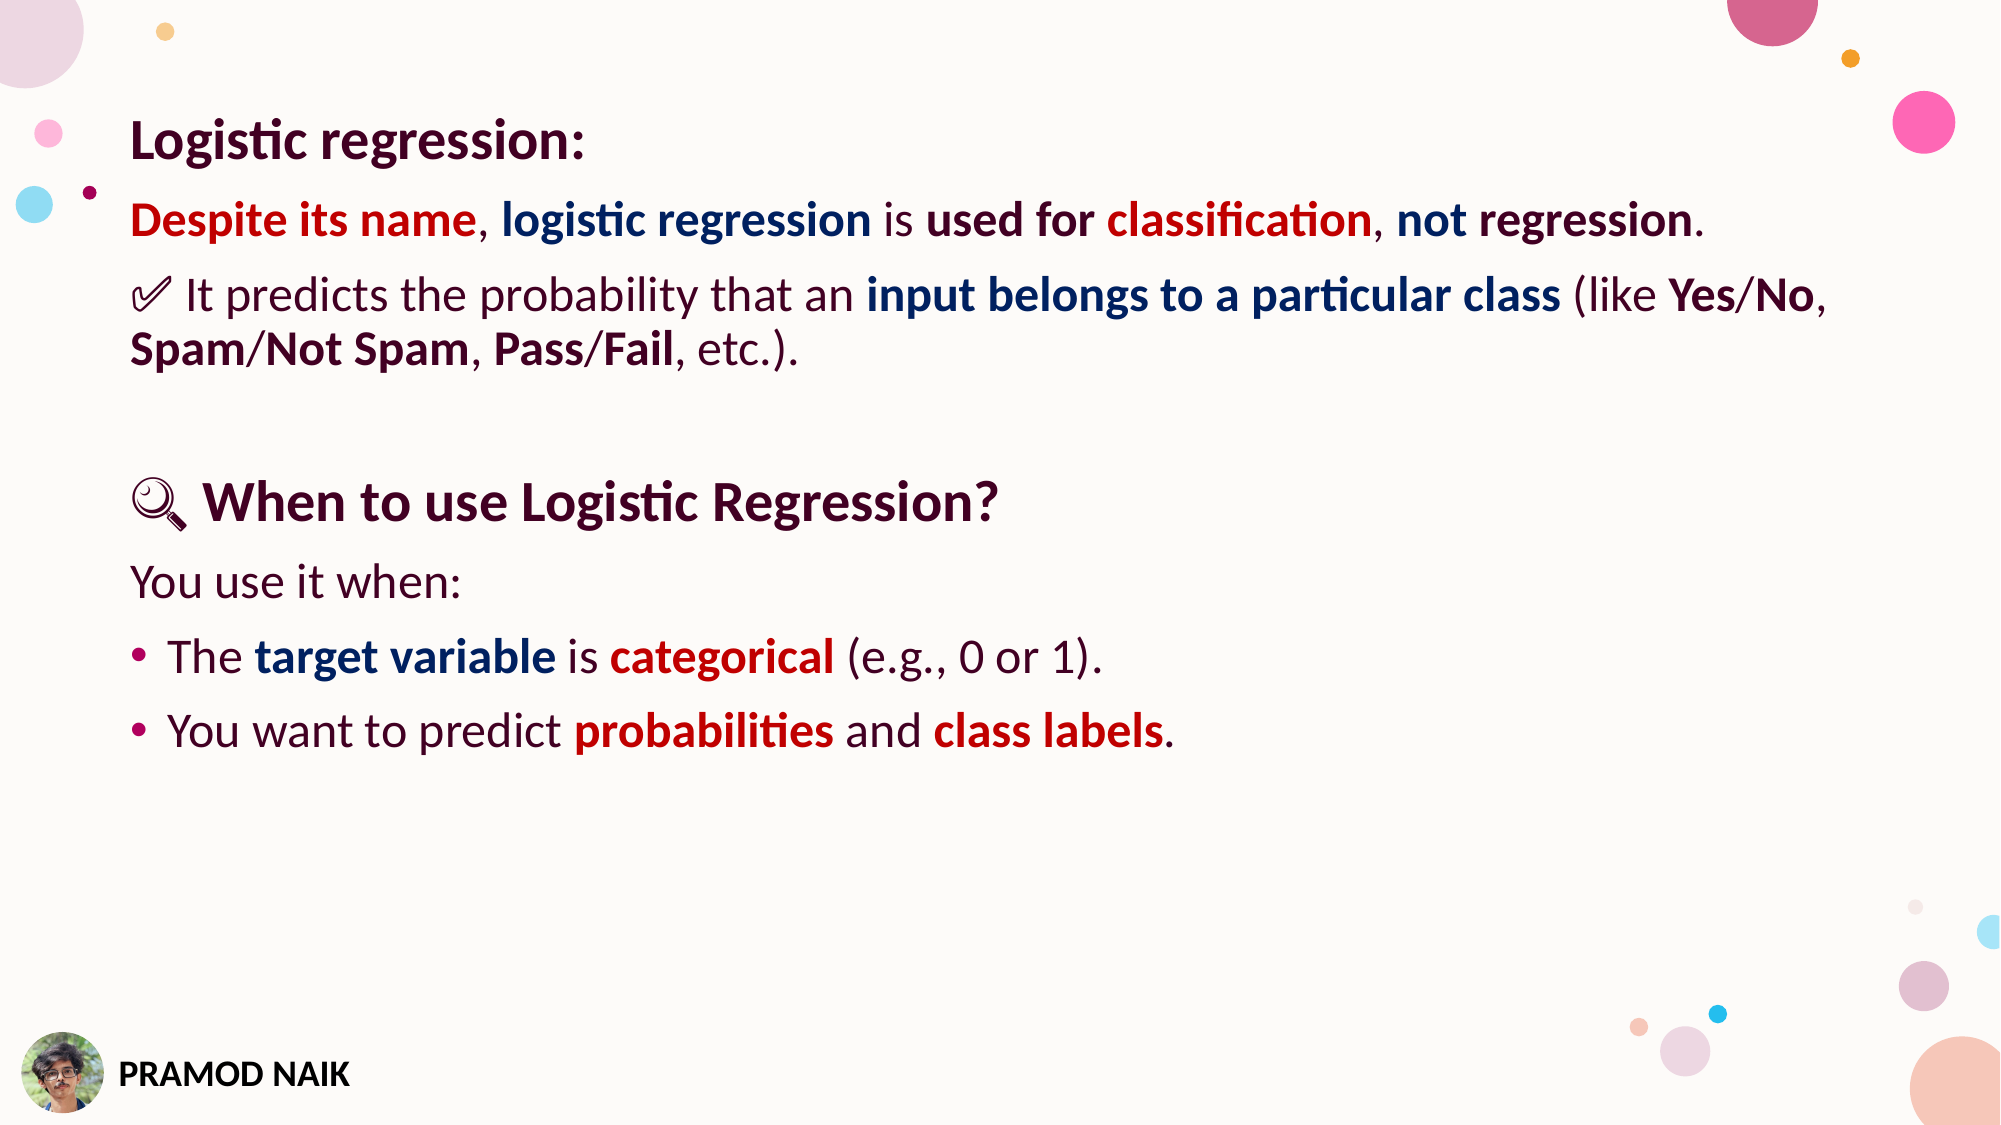

Logistic regression:
Despite its name, logistic regression is used for classification, not regression.
✅ It predicts the probability that an input belongs to a particular class (like Yes/No, Spam/Not Spam, Pass/Fail, etc.).

🔍 When to use Logistic Regression?
You use it when:
The target variable is categorical (e.g., 0 or 1).
You want to predict probabilities and class labels.